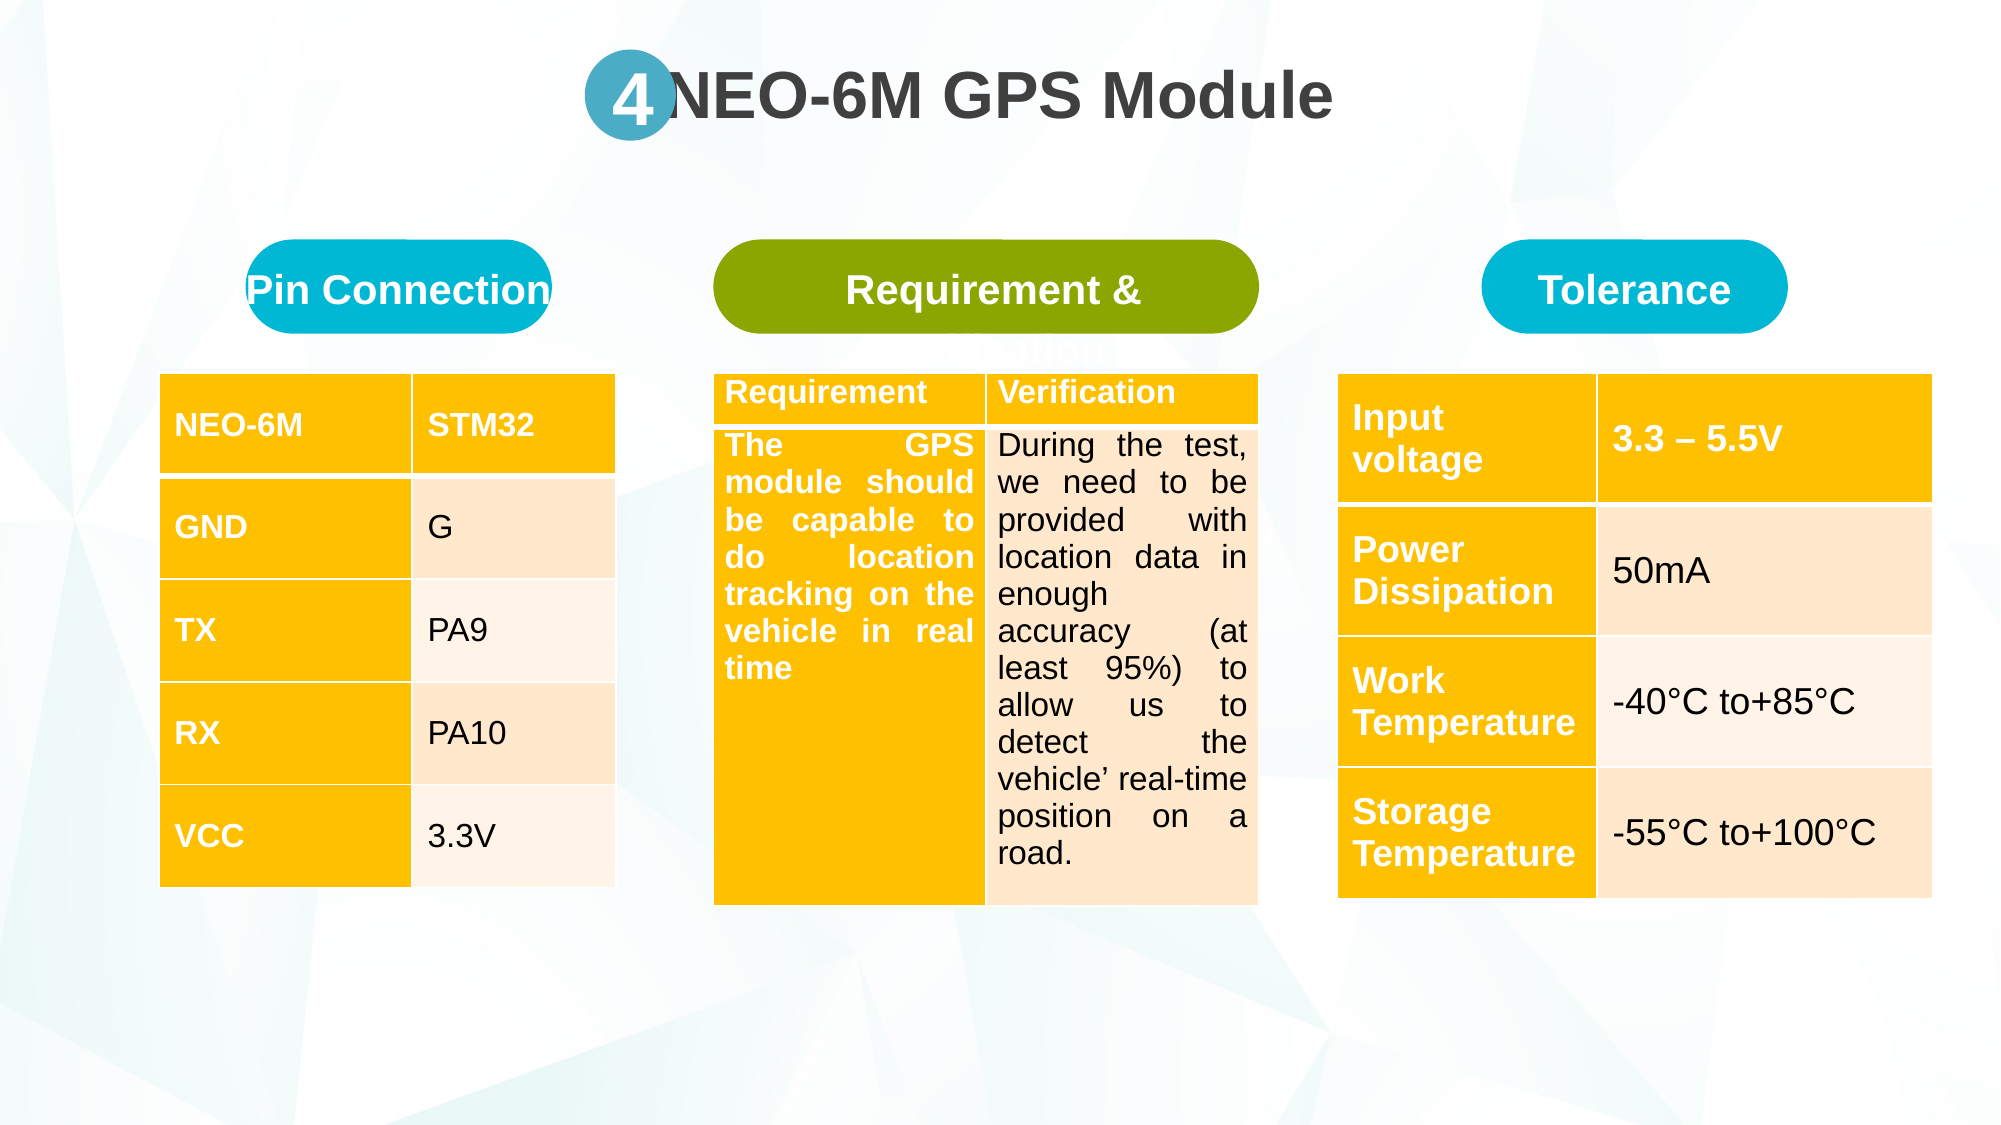

4
NEO-6M GPS Module

Pin Connection

Requirement & Verification

Tolerance
| Requirement | Verification |
| --- | --- |
| The GPS module should be capable to do location tracking on the vehicle in real time | During the test, we need to be provided with location data in enough accuracy (at least 95%) to allow us to detect the vehicle’ real-time position on a road. |
| Input voltage | 3.3 – 5.5V |
| --- | --- |
| Power Dissipation | 50mA |
| Work Temperature | -40°C to+85°C |
| Storage Temperature | -55°C to+100°C |
| NEO-6M | STM32 |
| --- | --- |
| GND | G |
| TX | PA9 |
| RX | PA10 |
| VCC | 3.3V |